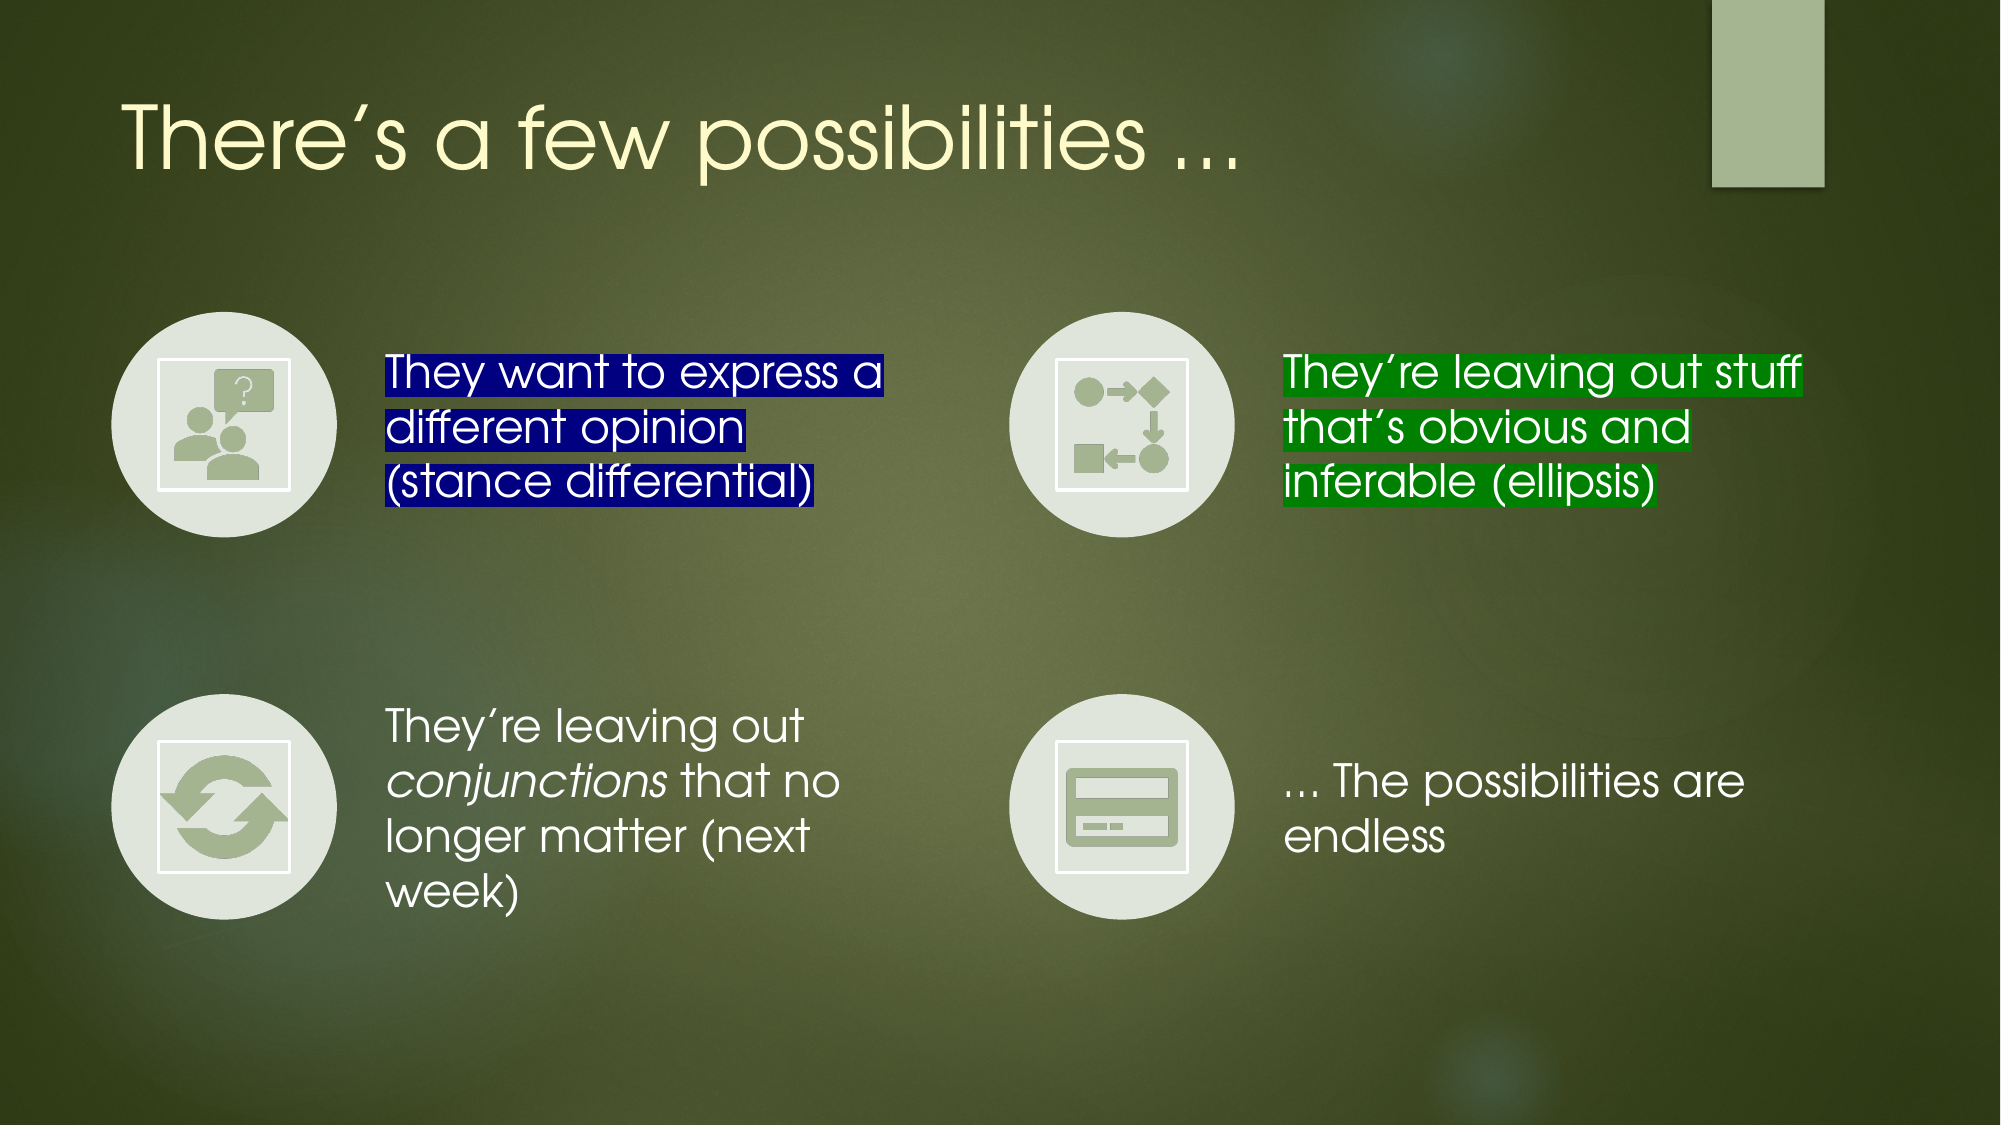

# There’s a few possibilities …
They want to express a different opinion (stance differential)
They’re leaving out stuff that’s obvious and inferable (ellipsis)
They’re leaving out conjunctions that no longer matter (next week)
… The possibilities are endless